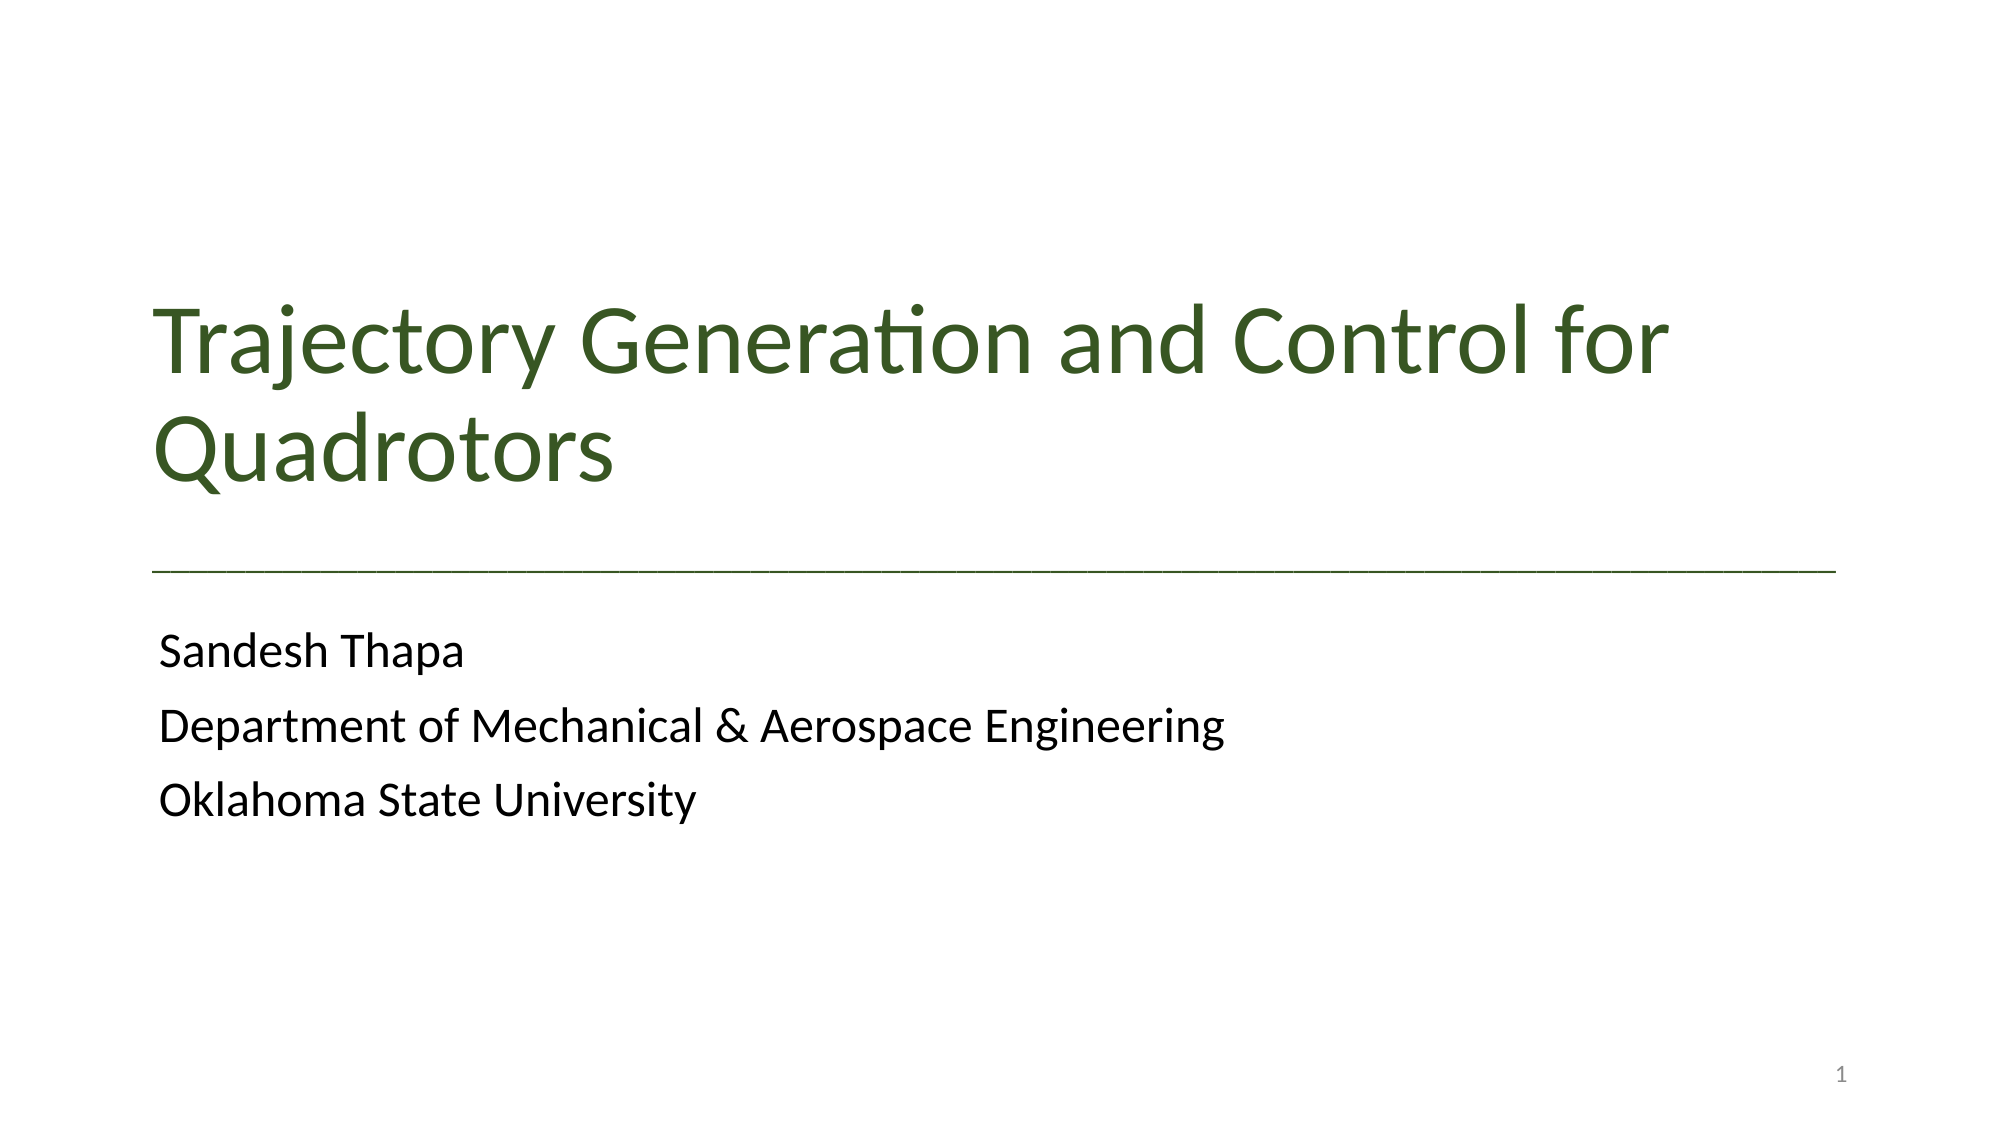

# Trajectory Generation and Control for Quadrotors
__________________________________________________________________________________________
Sandesh Thapa
Department of Mechanical & Aerospace Engineering
Oklahoma State University
1